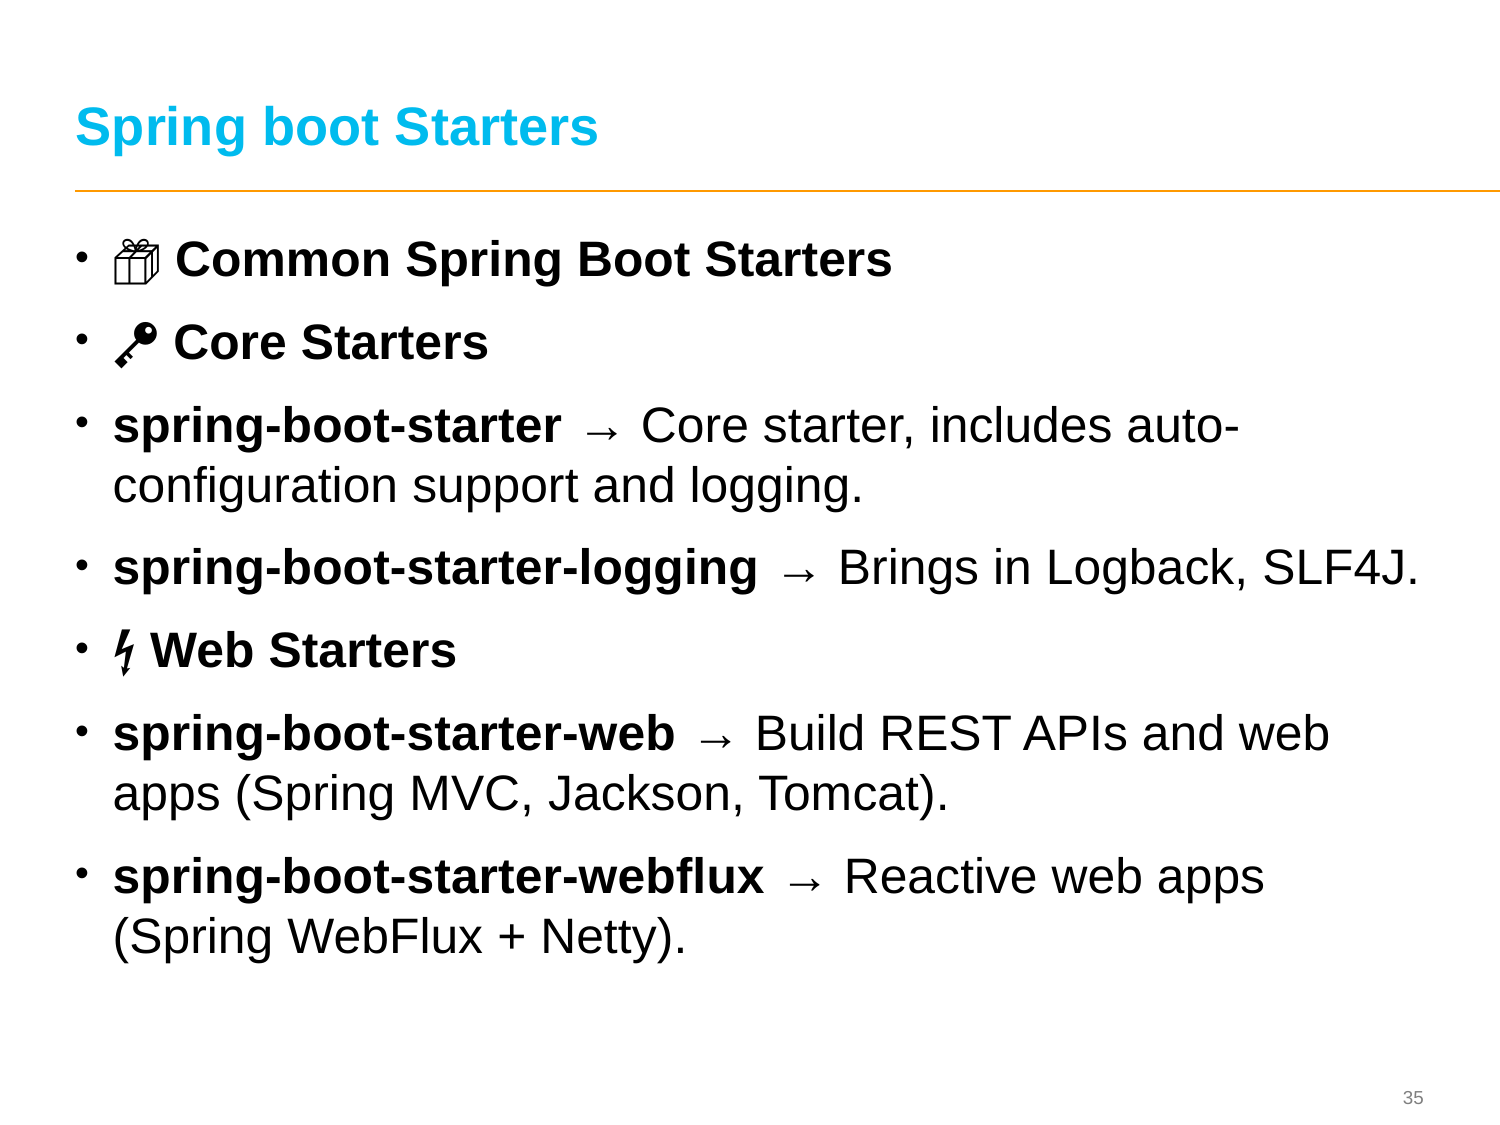

# Spring boot Starters
📦 Common Spring Boot Starters
🔑 Core Starters
spring-boot-starter → Core starter, includes auto-configuration support and logging.
spring-boot-starter-logging → Brings in Logback, SLF4J.
⚡ Web Starters
spring-boot-starter-web → Build REST APIs and web apps (Spring MVC, Jackson, Tomcat).
spring-boot-starter-webflux → Reactive web apps (Spring WebFlux + Netty).